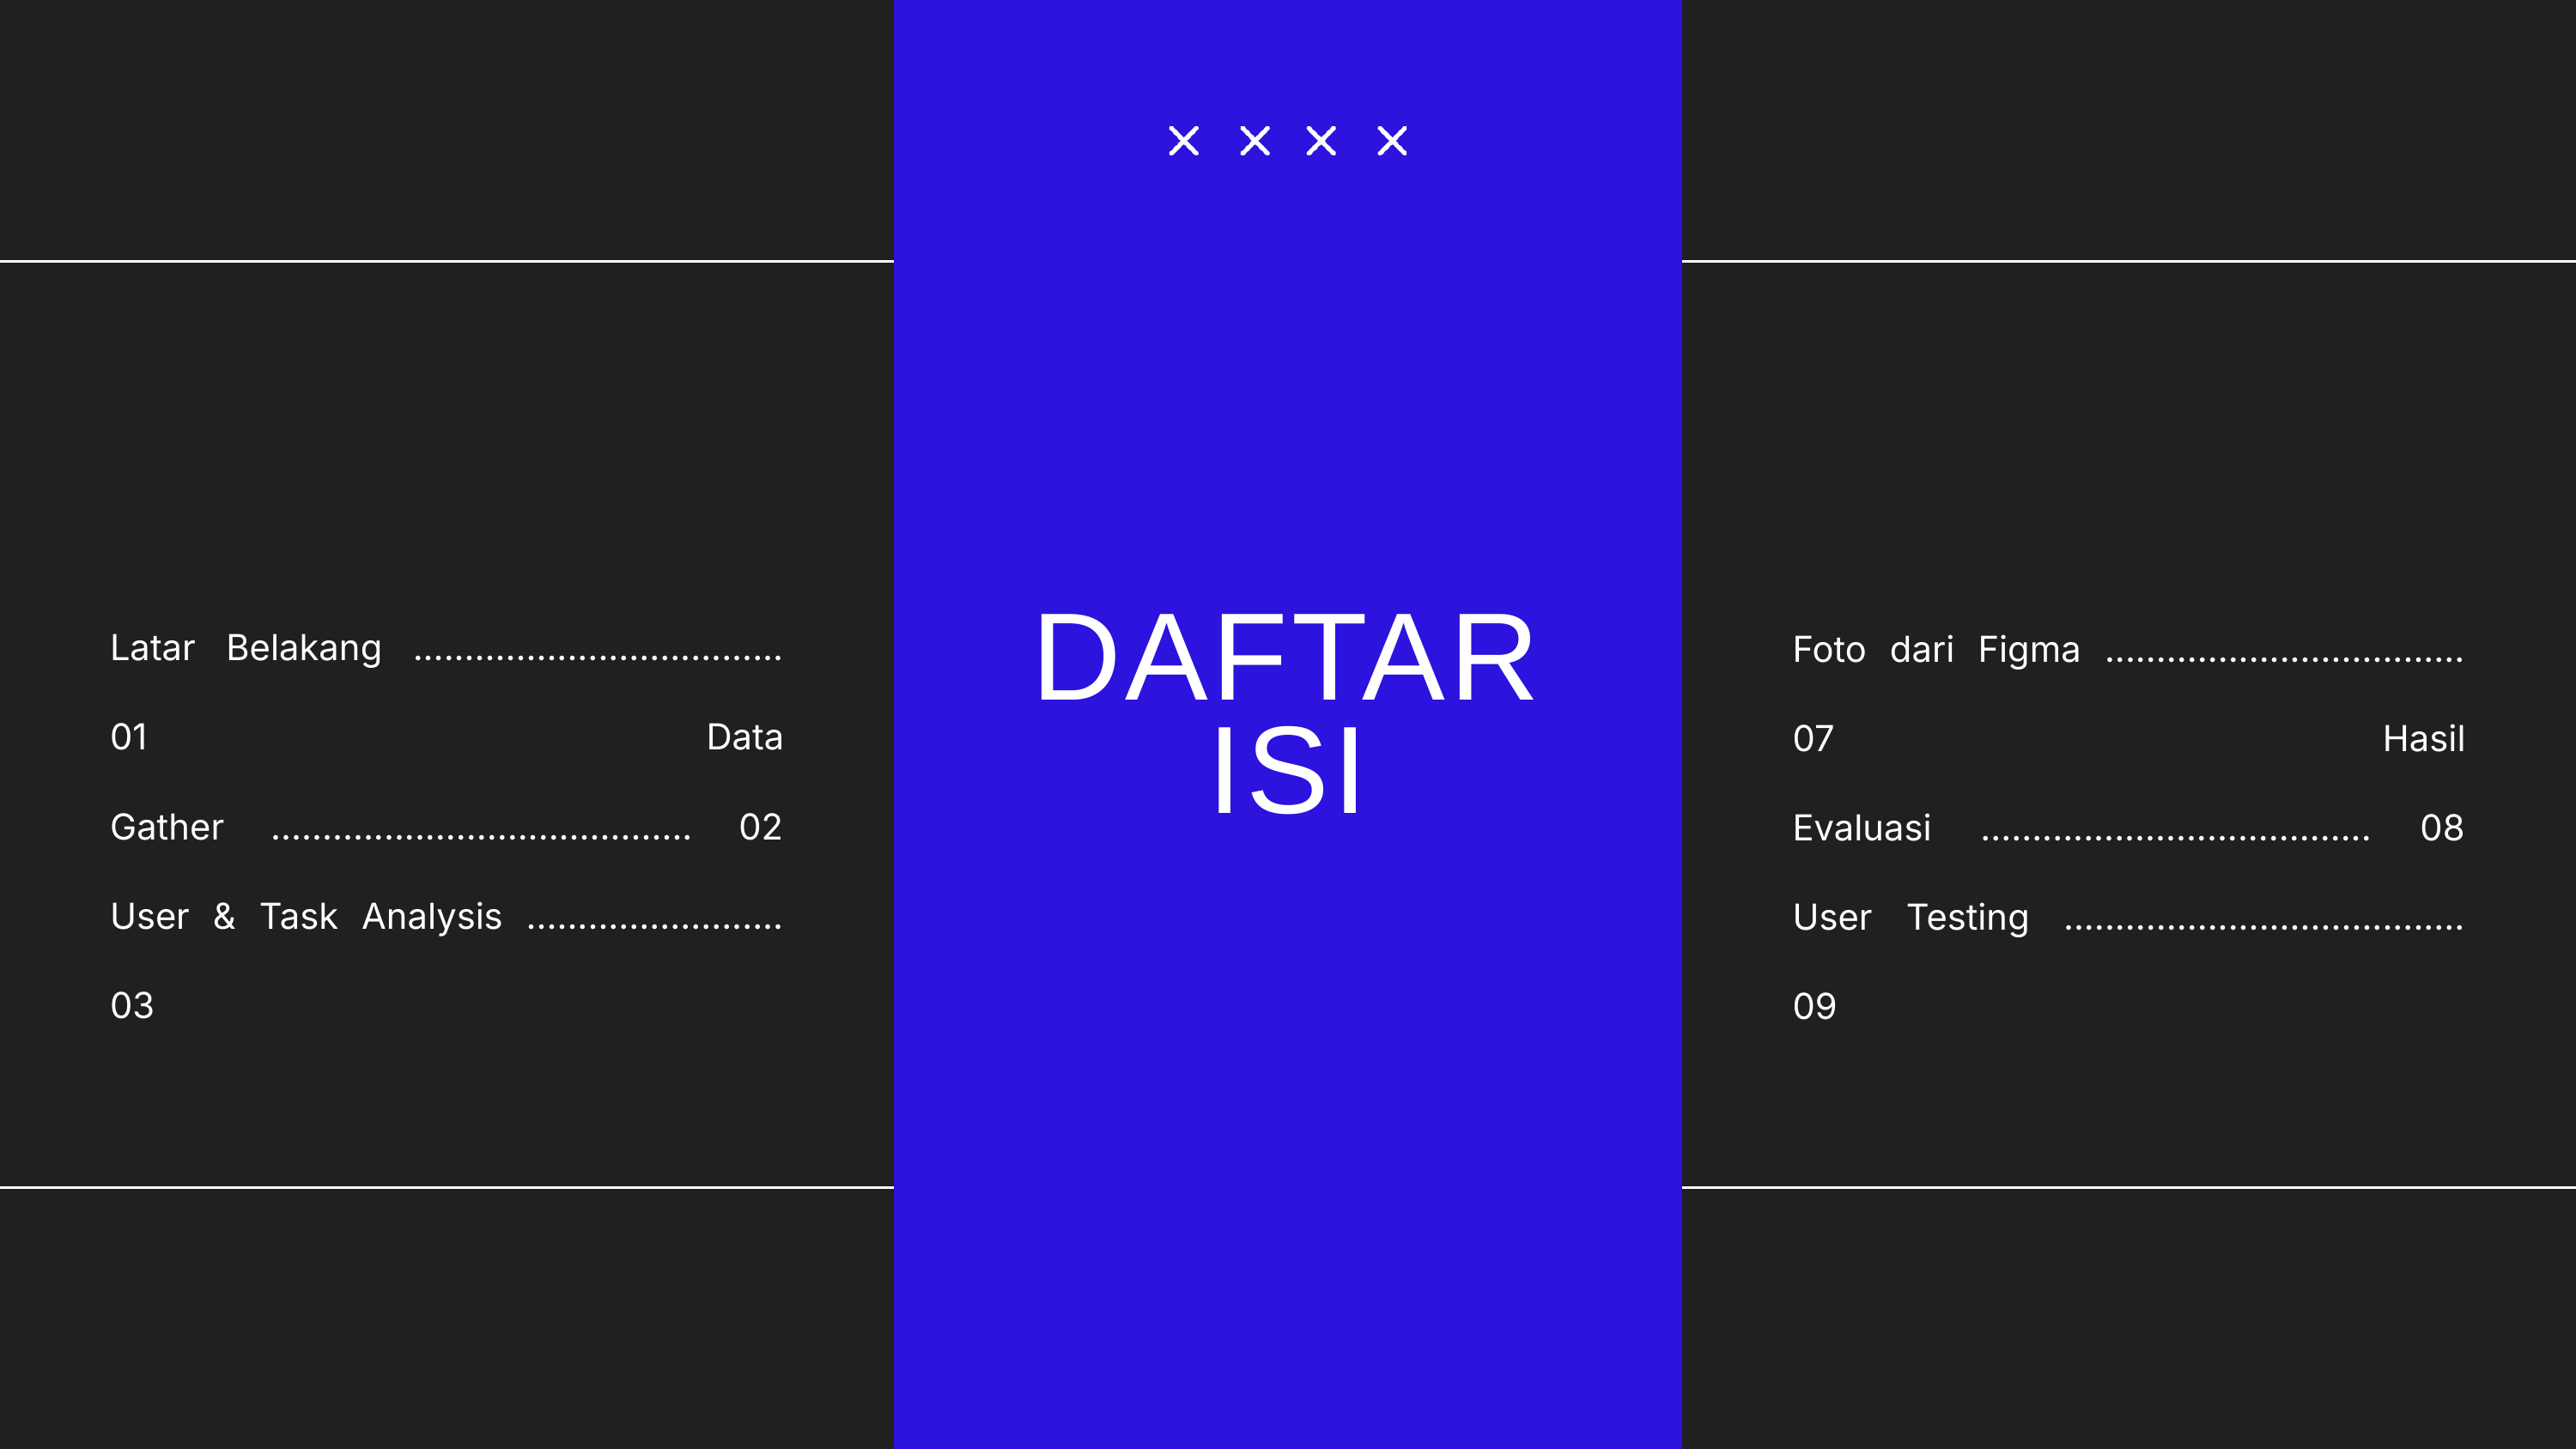

Latar Belakang .................................... 01 Data Gather ......................................... 02 User & Task Analysis ......................... 03
Foto dari Figma ................................... 07 Hasil Evaluasi ...................................... 08 User Testing ....................................... 09
DAFTAR ISI